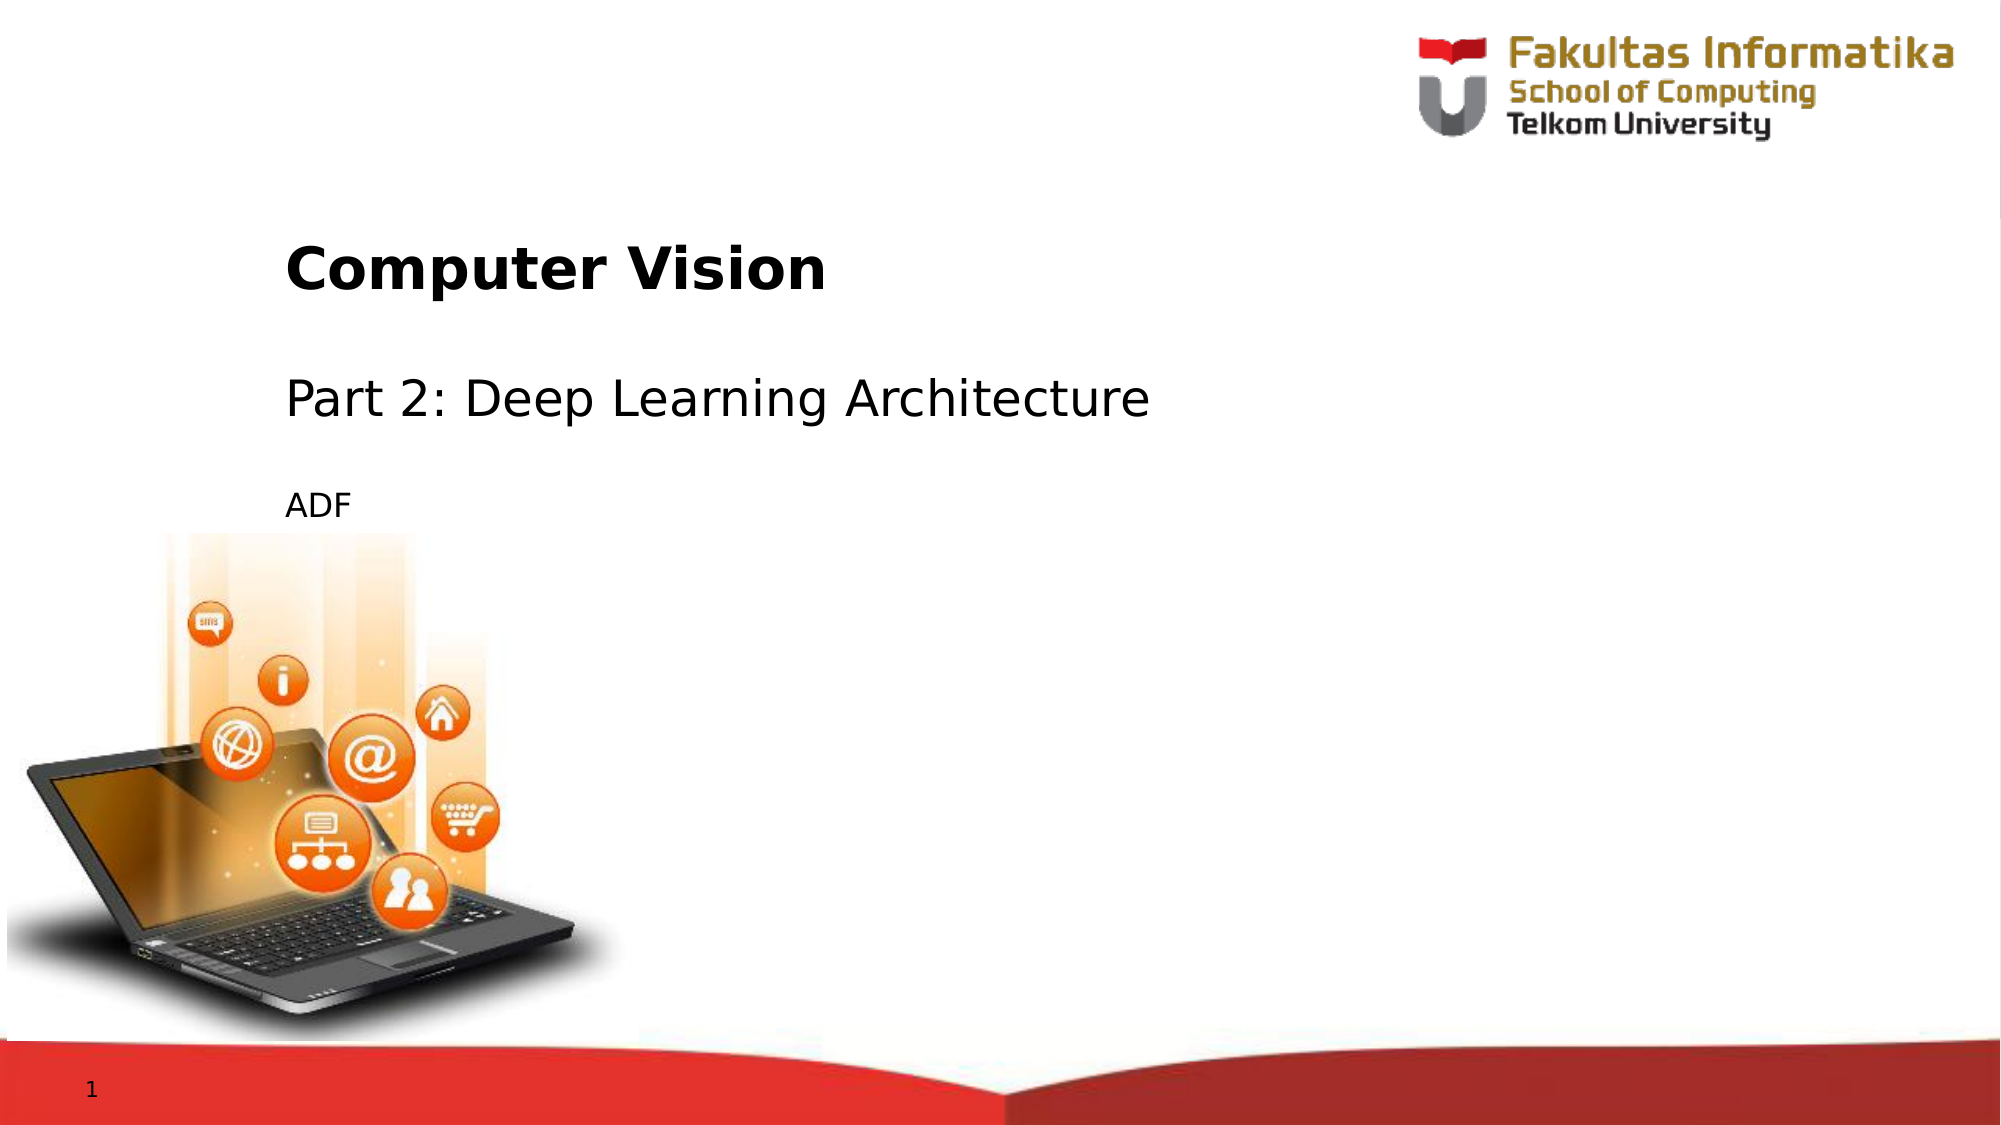

# Computer Vision
Part 2: Deep Learning Architecture
ADF
1